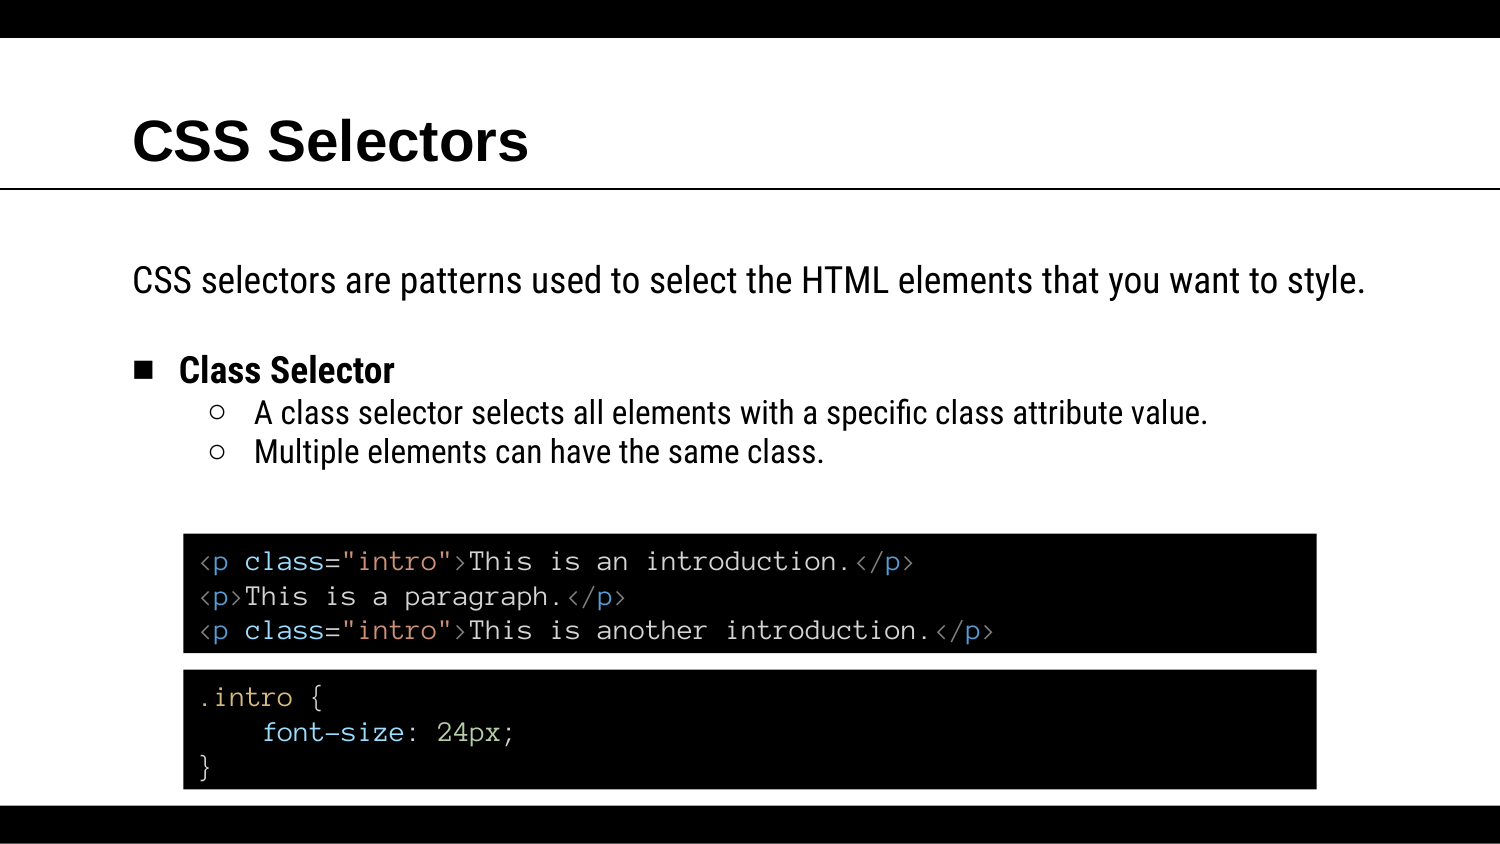

# CSS Selectors
CSS selectors are patterns used to select the HTML elements that you want to style.

Class Selector
A class selector selects all elements with a specific class attribute value.
Multiple elements can have the same class.
<p class="intro">This is an introduction.</p>
<p>This is a paragraph.</p>
<p class="intro">This is another introduction.</p>
.intro {
    font-size: 24px;
}